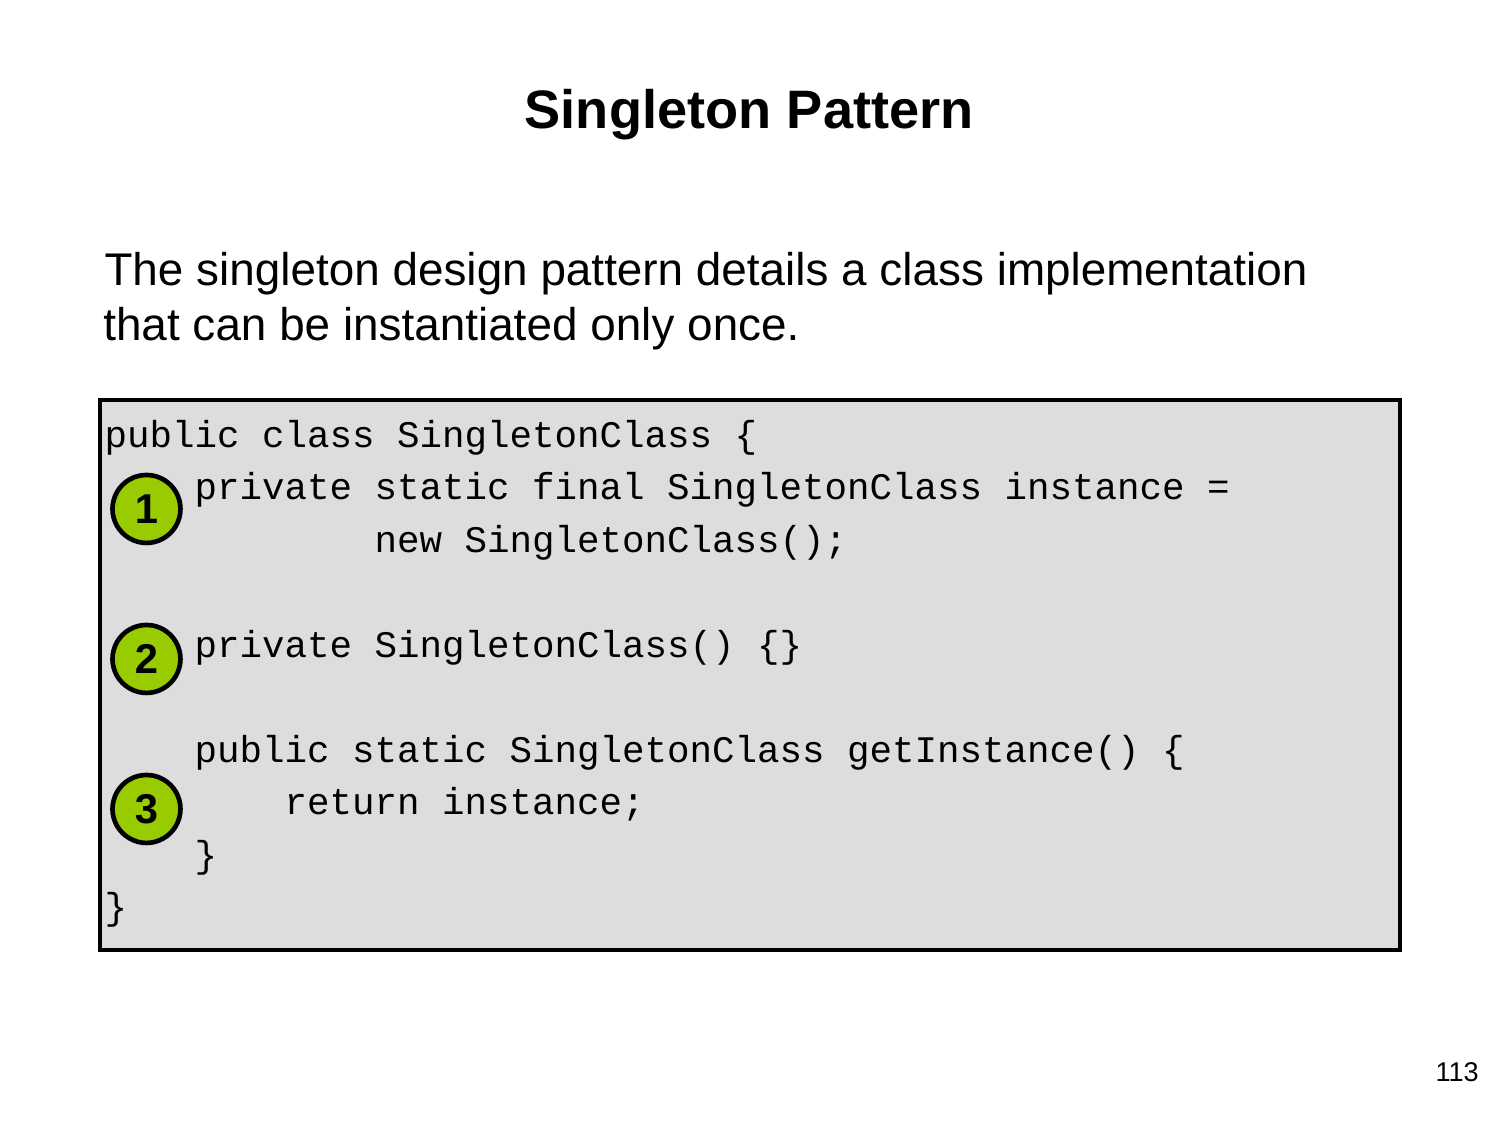

# Singleton Pattern
The singleton design pattern details a class implementation that can be instantiated only once.

public class SingletonClass {
    private static final SingletonClass instance =
            new SingletonClass();

    private SingletonClass() {}

    public static SingletonClass getInstance() {
        return instance;
    }
}

1
2
3
113